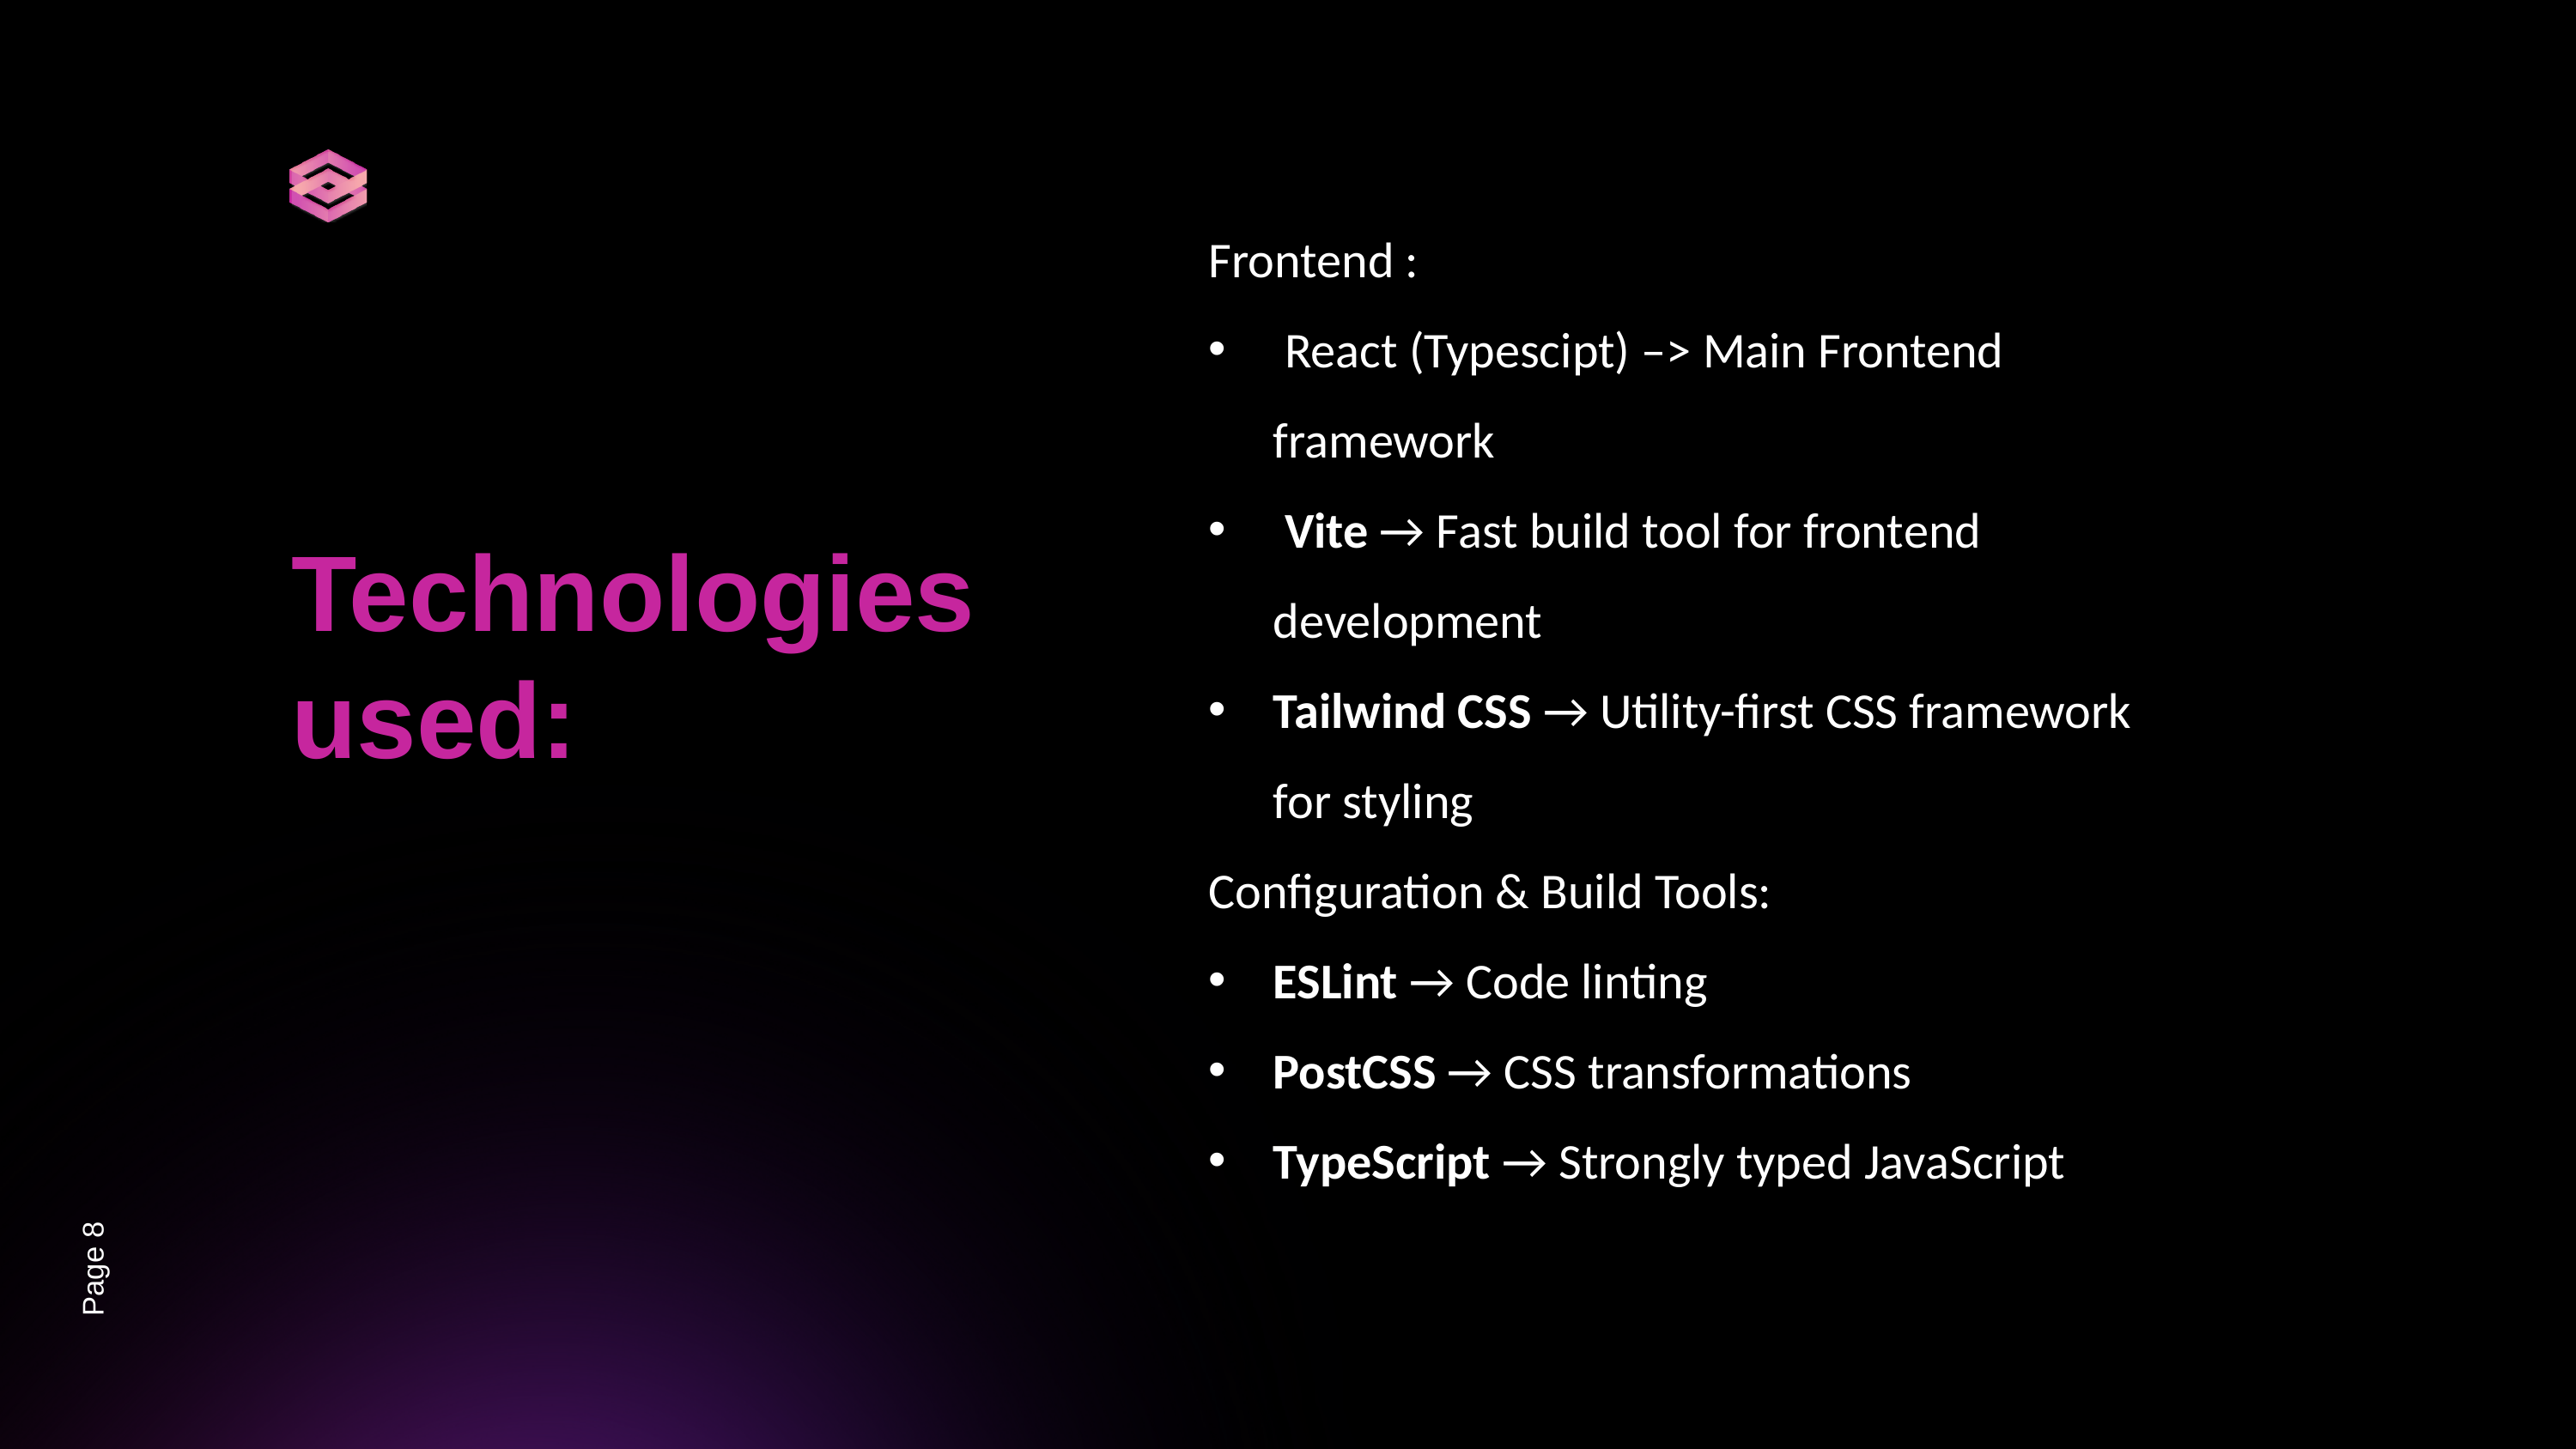

Frontend :
 React (Typescipt) –> Main Frontend framework
 Vite → Fast build tool for frontend development
Tailwind CSS → Utility-first CSS framework for styling
Configuration & Build Tools:
ESLint → Code linting
PostCSS → CSS transformations
TypeScript → Strongly typed JavaScript
 Technologies used:

Page 8